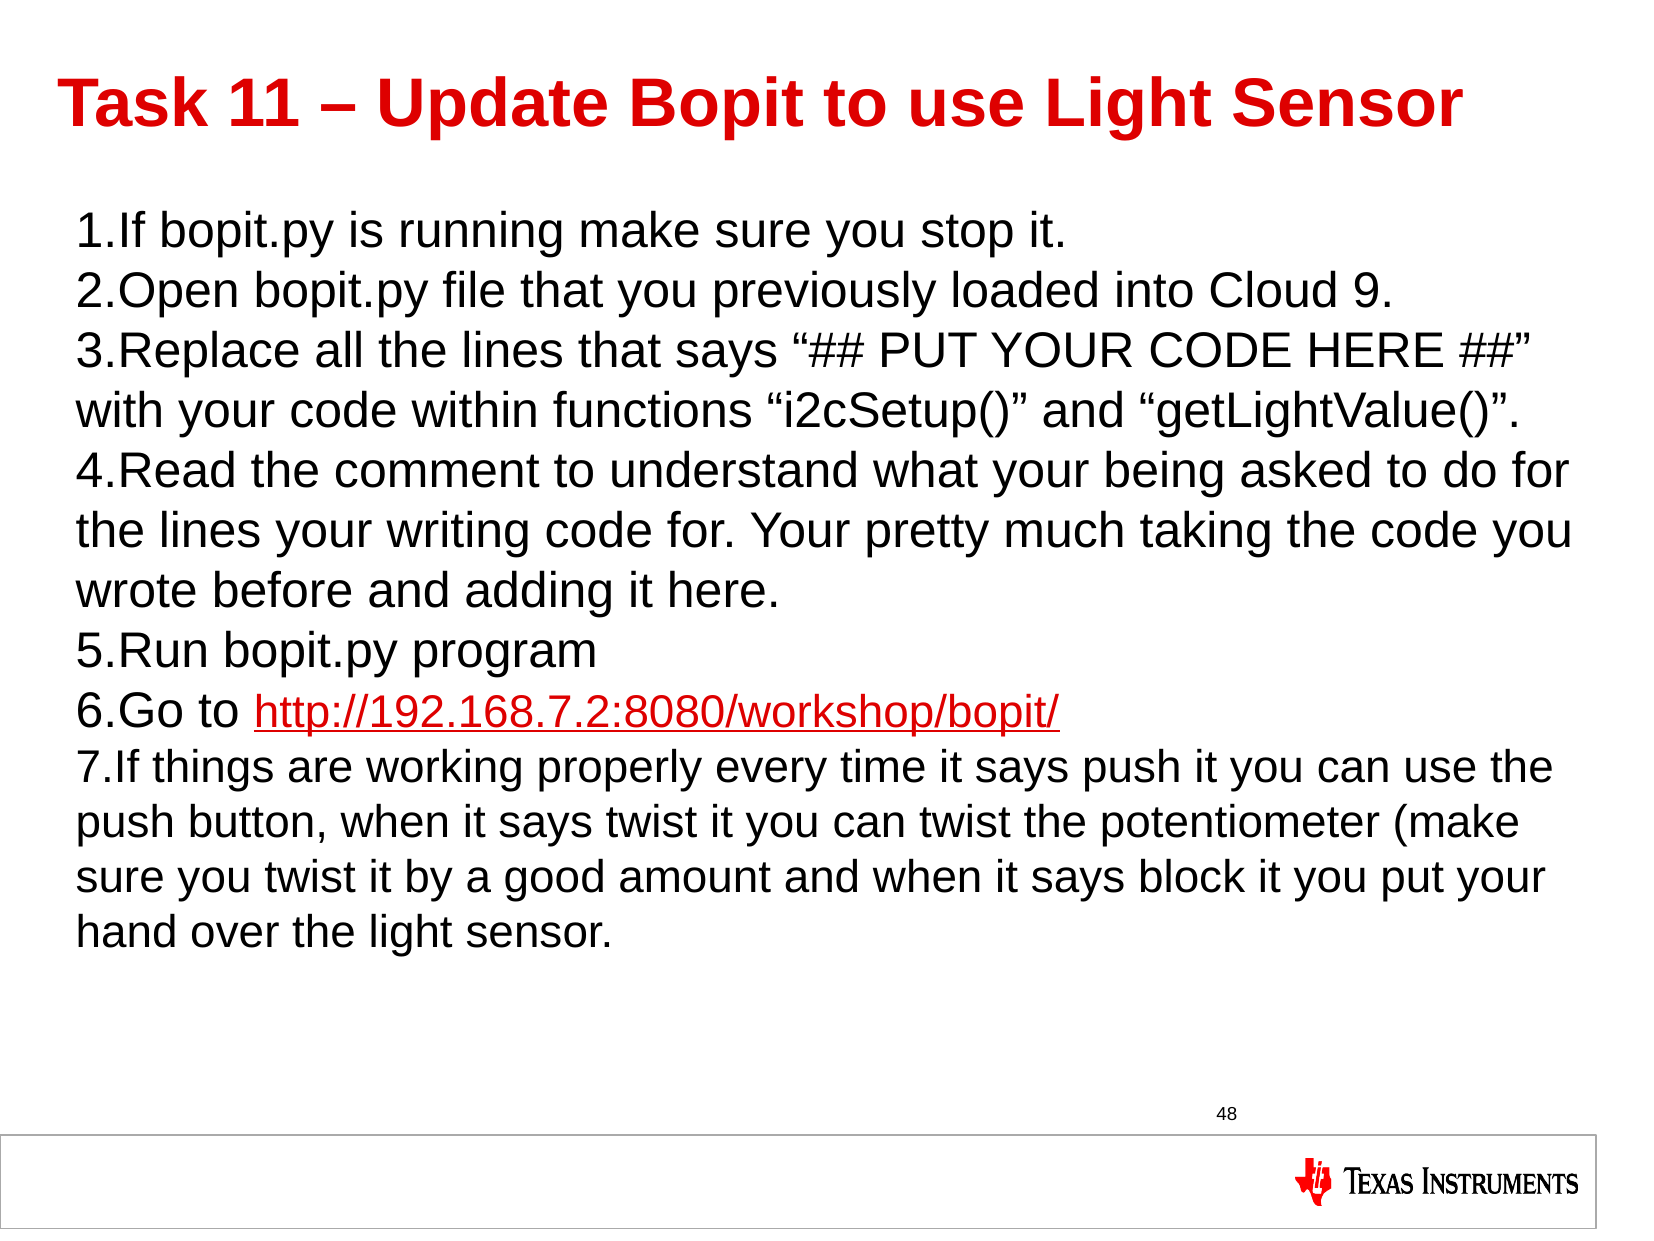

Task 11 – Update Bopit to use Light Sensor
If bopit.py is running make sure you stop it.
Open bopit.py file that you previously loaded into Cloud 9.
Replace all the lines that says “## PUT YOUR CODE HERE ##” with your code within functions “i2cSetup()” and “getLightValue()”.
Read the comment to understand what your being asked to do for the lines your writing code for. Your pretty much taking the code you wrote before and adding it here.
Run bopit.py program
Go to http://192.168.7.2:8080/workshop/bopit/
If things are working properly every time it says push it you can use the push button, when it says twist it you can twist the potentiometer (make sure you twist it by a good amount and when it says block it you put your hand over the light sensor.
48